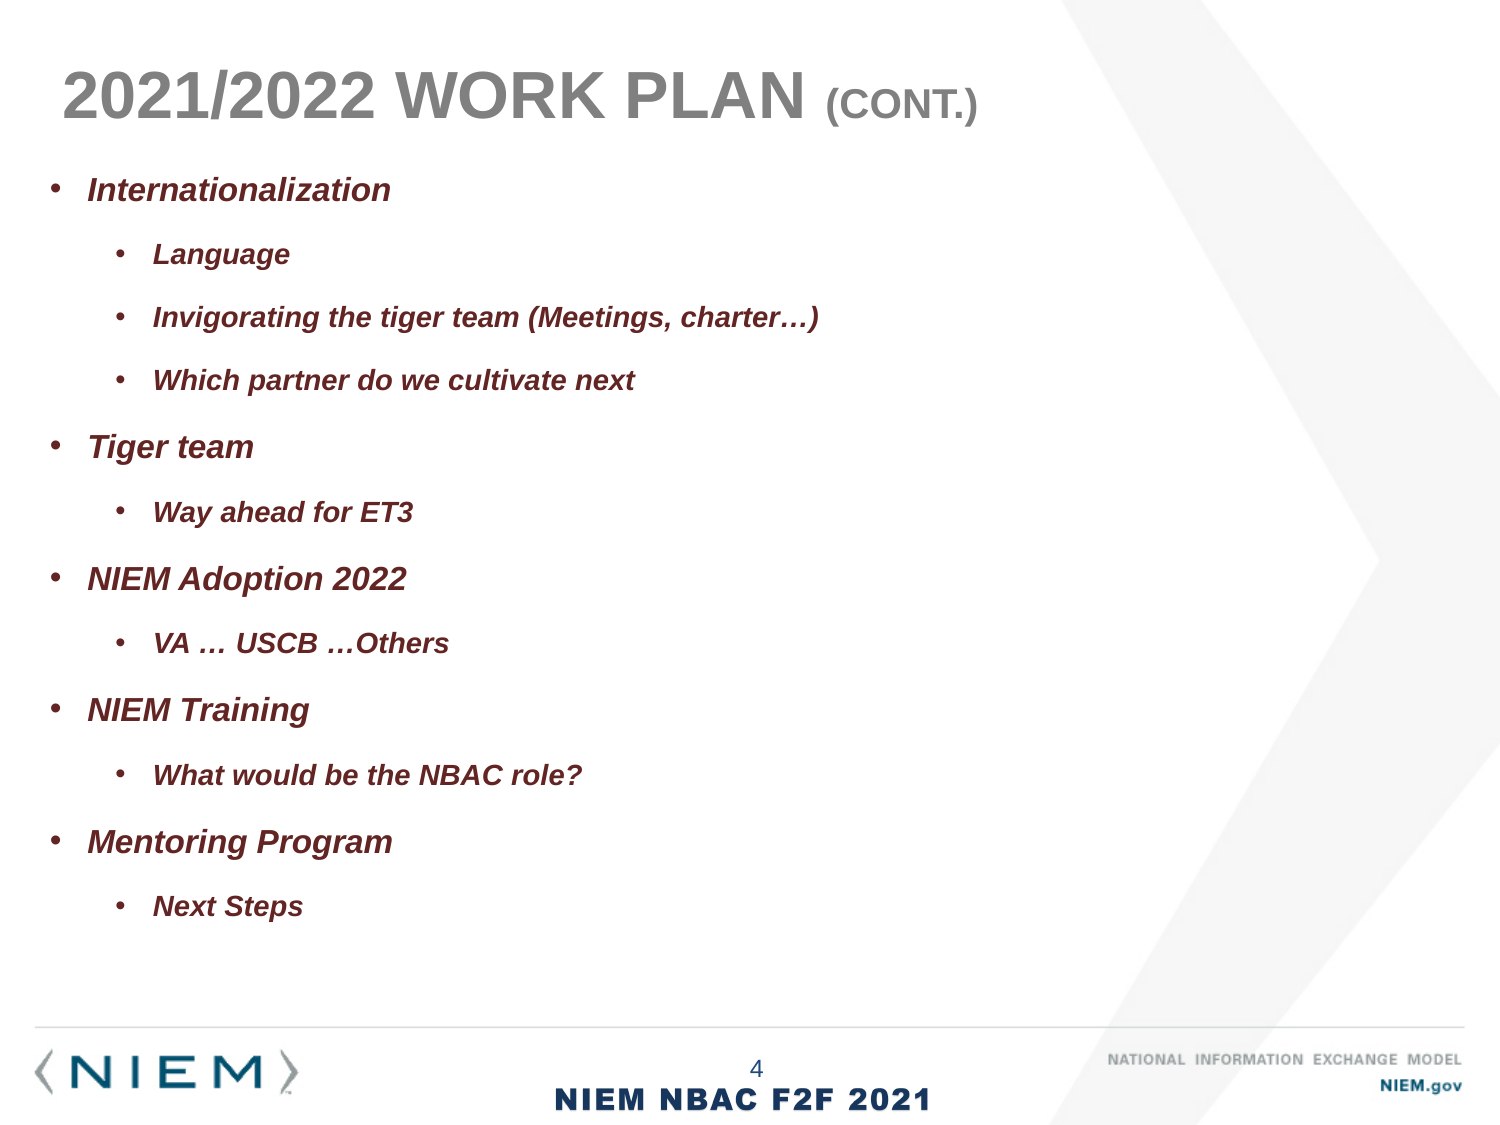

# 2021/2022 Work Plan (Cont.)
Internationalization
Language
Invigorating the tiger team (Meetings, charter…)
Which partner do we cultivate next
Tiger team
Way ahead for ET3
NIEM Adoption 2022
VA … USCB …Others
NIEM Training
What would be the NBAC role?
Mentoring Program
Next Steps

4